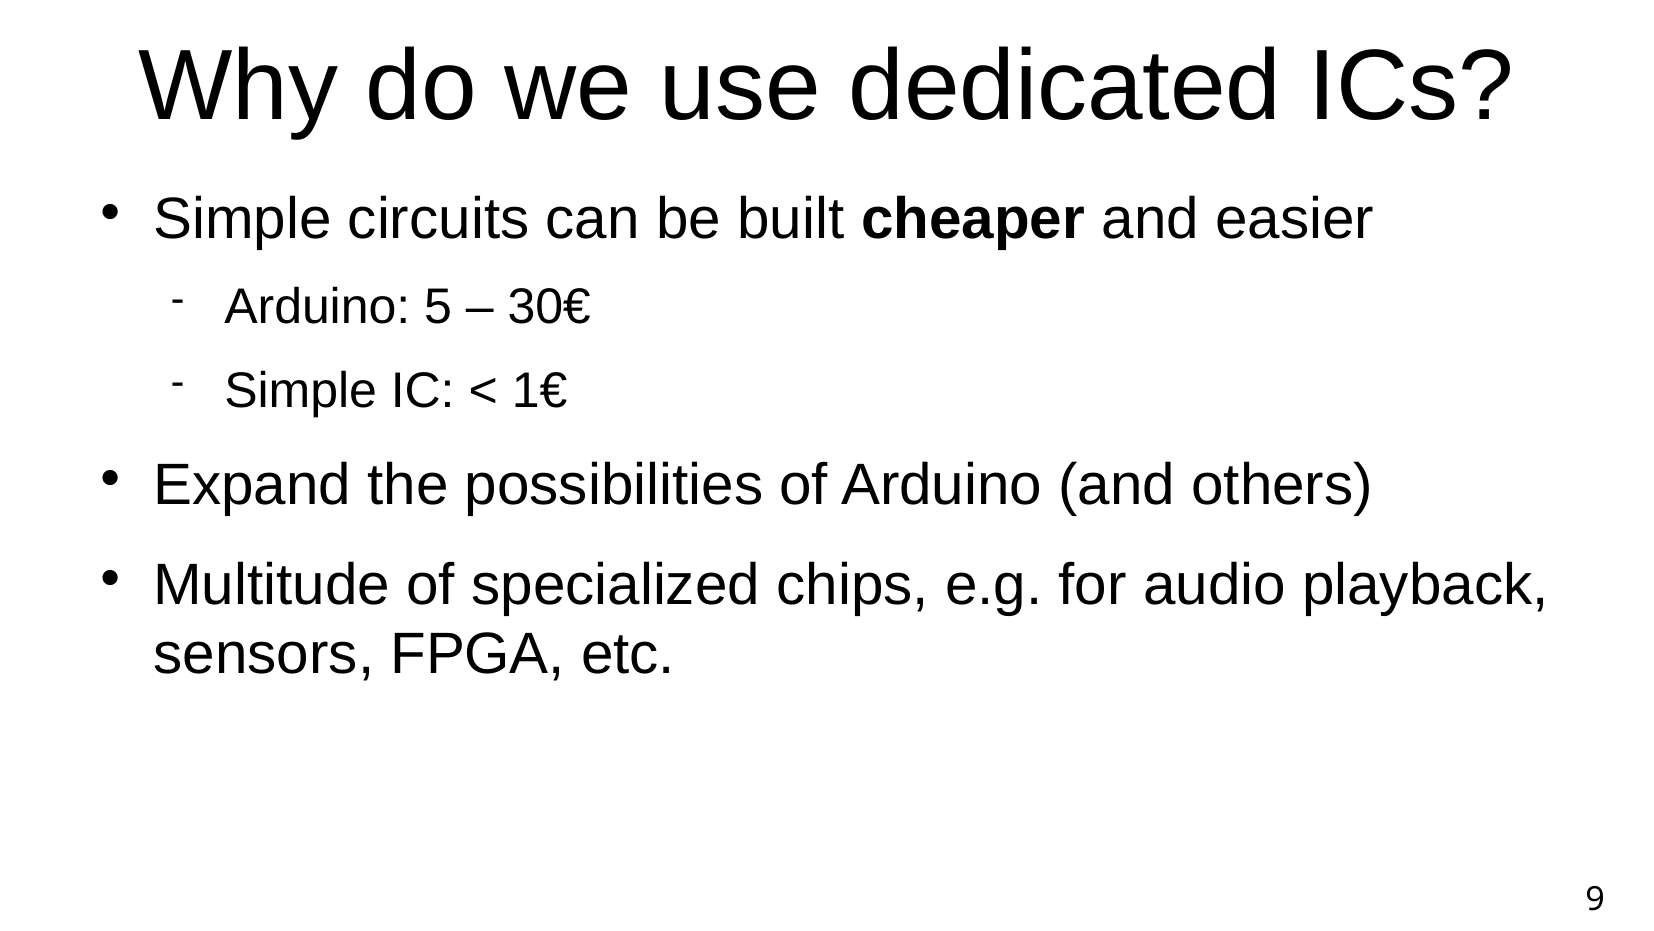

Why do we use dedicated ICs?
Simple circuits can be built cheaper and easier
Arduino: 5 – 30€
Simple IC: < 1€
Expand the possibilities of Arduino (and others)
Multitude of specialized chips, e.g. for audio playback, sensors, FPGA, etc.